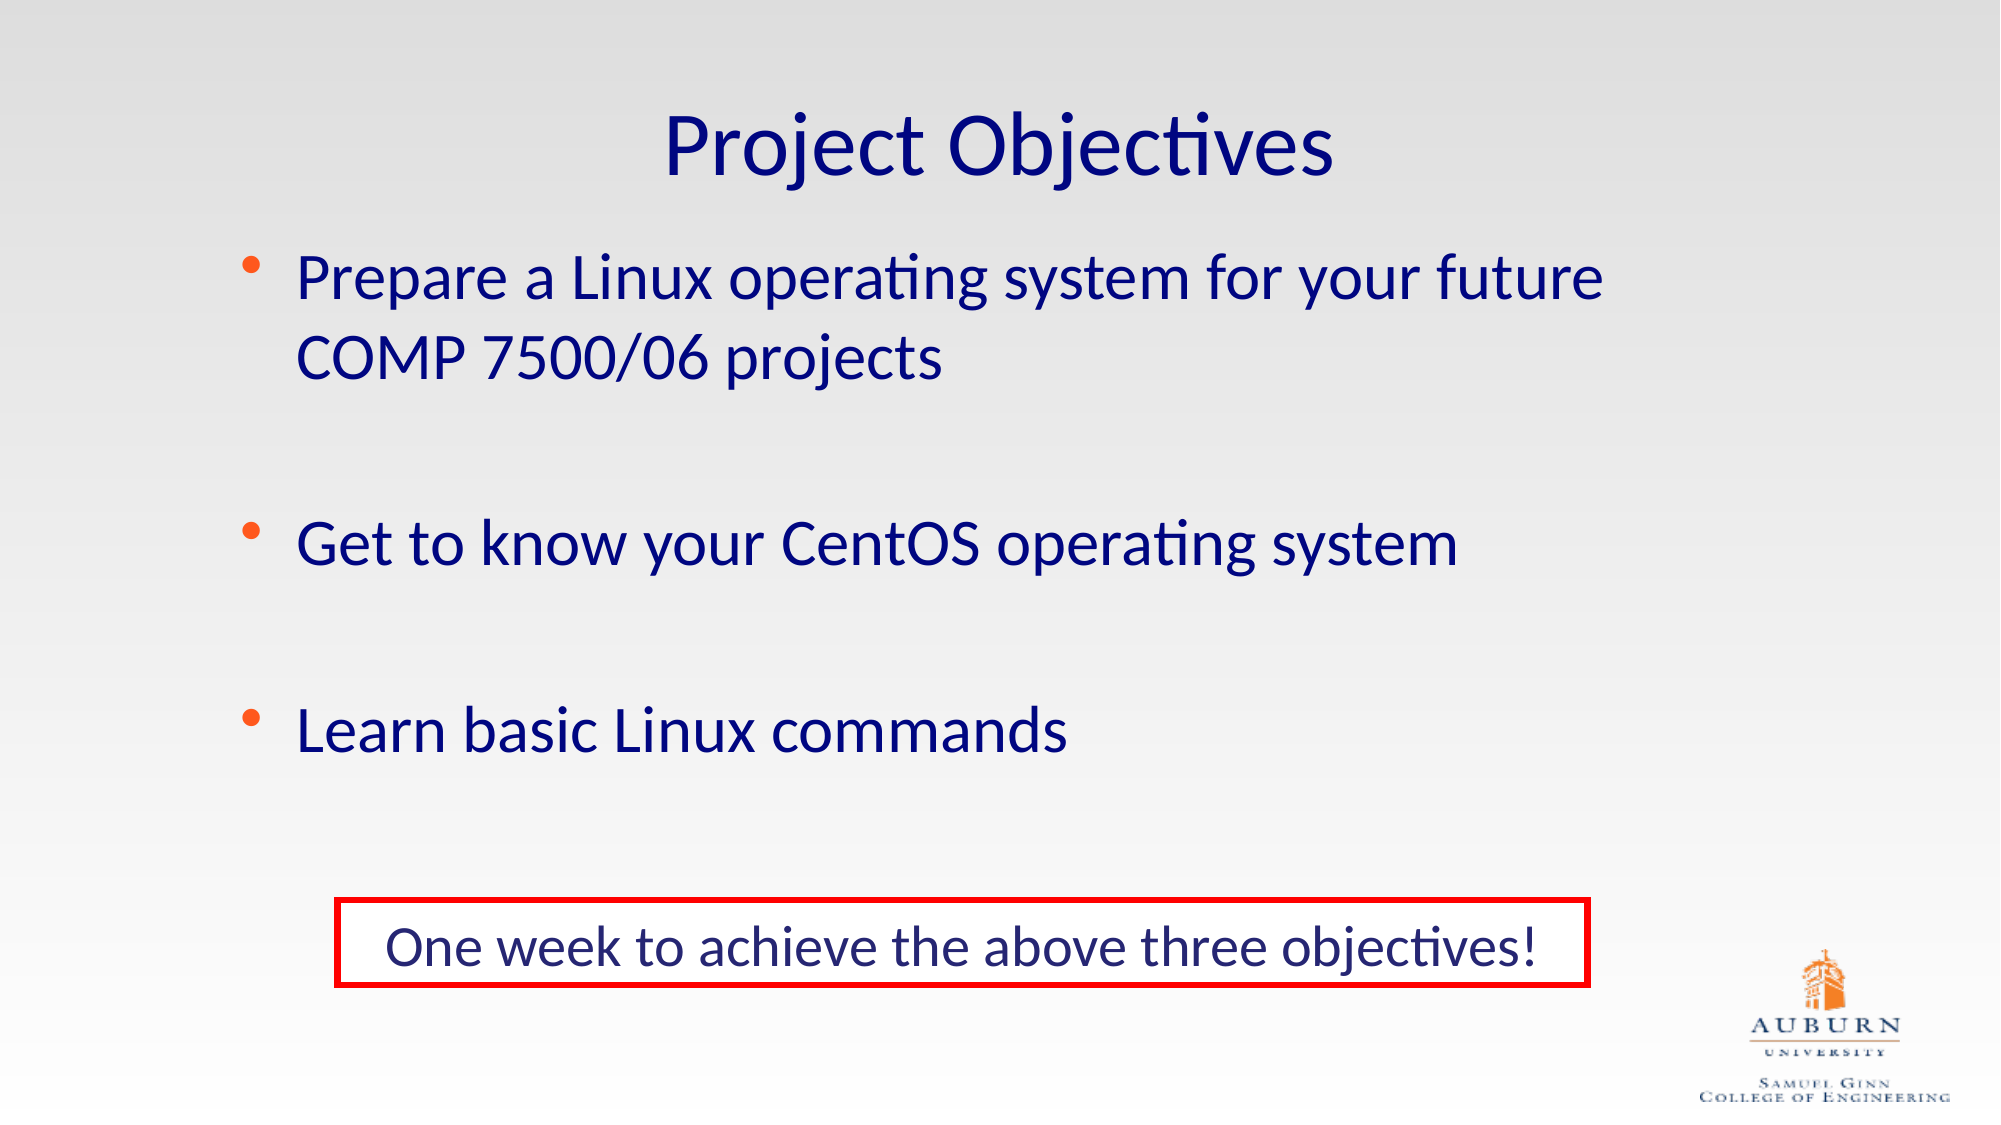

Project Objectives
Prepare a Linux operating system for your future COMP 7500/06 projects

Get to know your CentOS operating system

Learn basic Linux commands
One week to achieve the above three objectives!